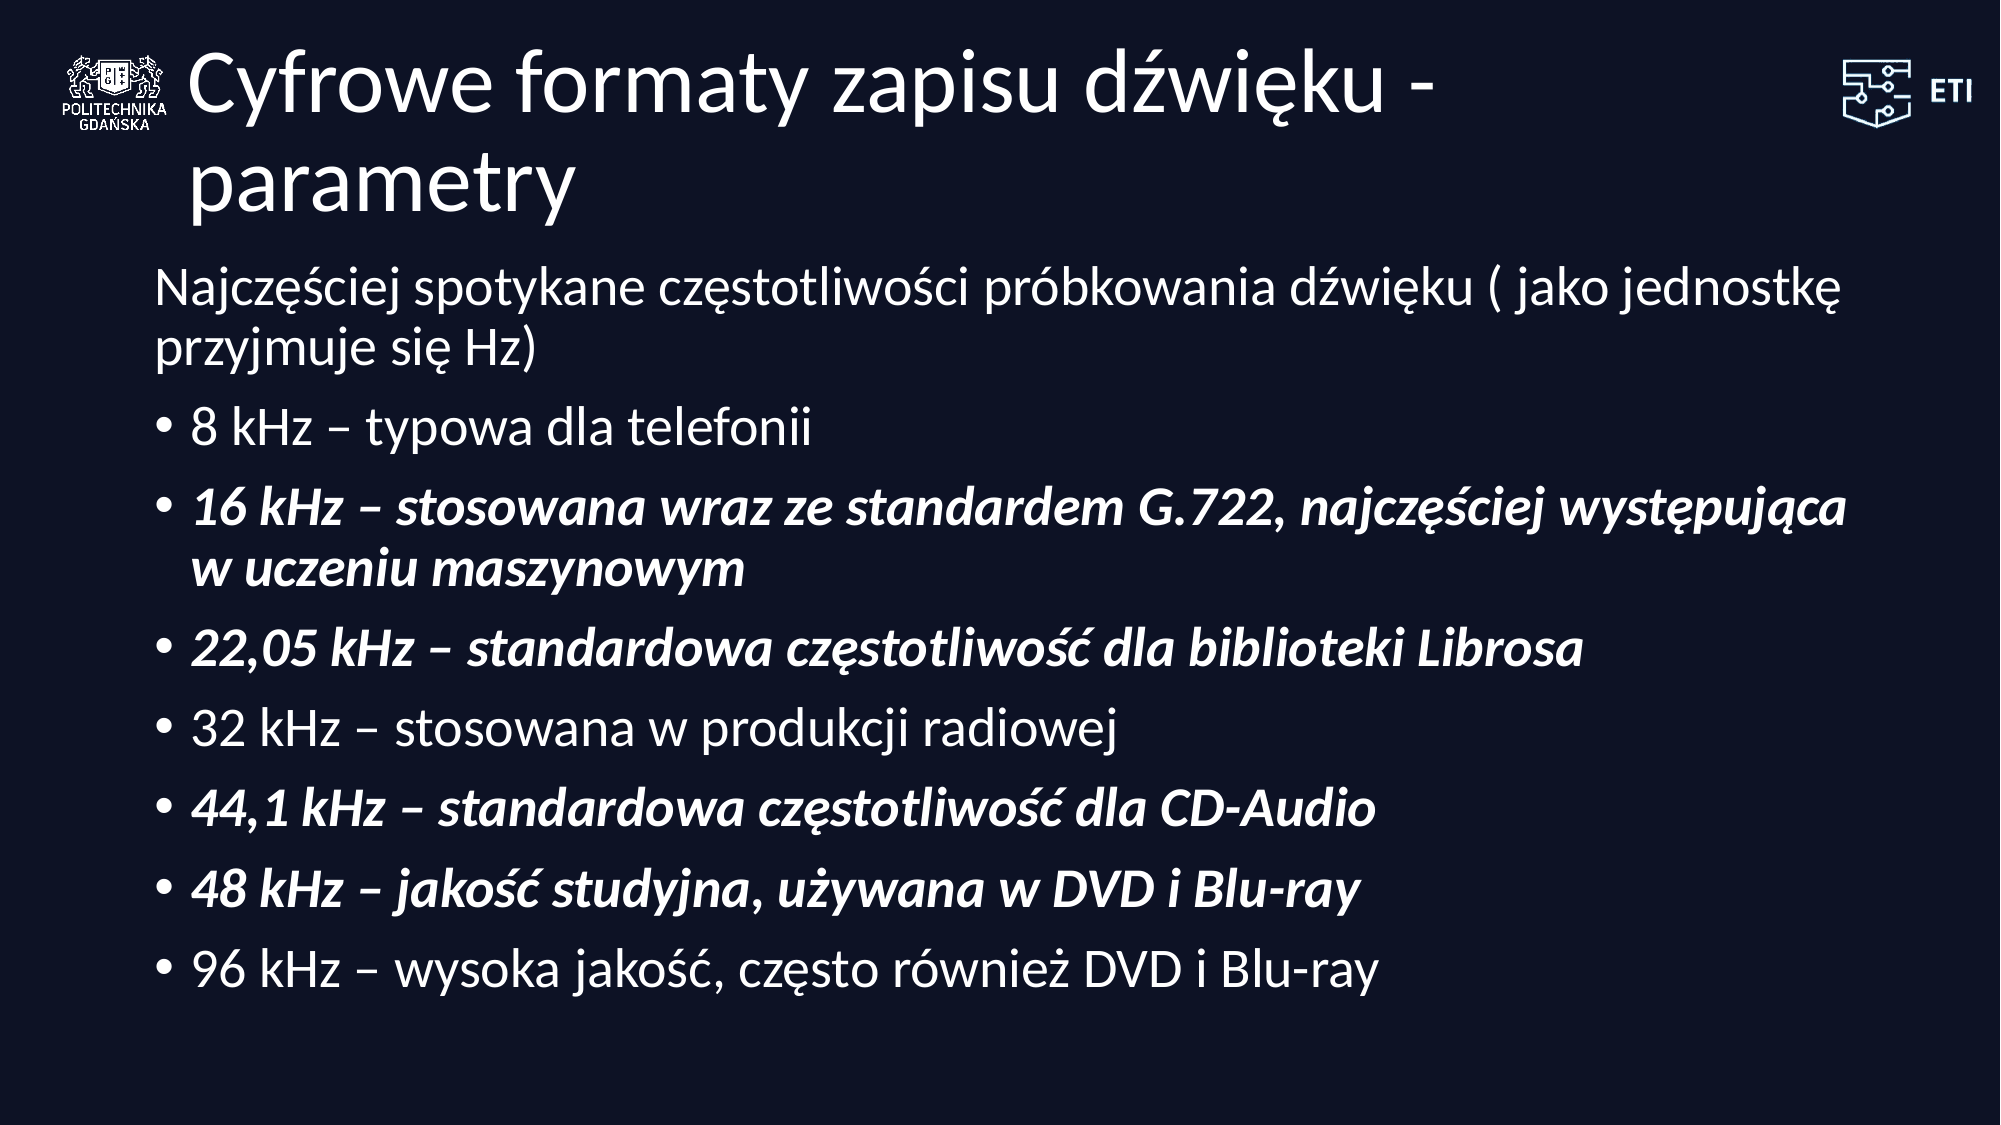

# Cyfrowe formaty zapisu dźwięku - parametry
Najczęściej spotykane częstotliwości próbkowania dźwięku ( jako jednostkę przyjmuje się Hz)
8 kHz – typowa dla telefonii
16 kHz – stosowana wraz ze standardem G.722, najczęściej występująca w uczeniu maszynowym
22,05 kHz – standardowa częstotliwość dla biblioteki Librosa
32 kHz – stosowana w produkcji radiowej
44,1 kHz – standardowa częstotliwość dla CD-Audio
48 kHz – jakość studyjna, używana w DVD i Blu-ray
96 kHz – wysoka jakość, często również DVD i Blu-ray